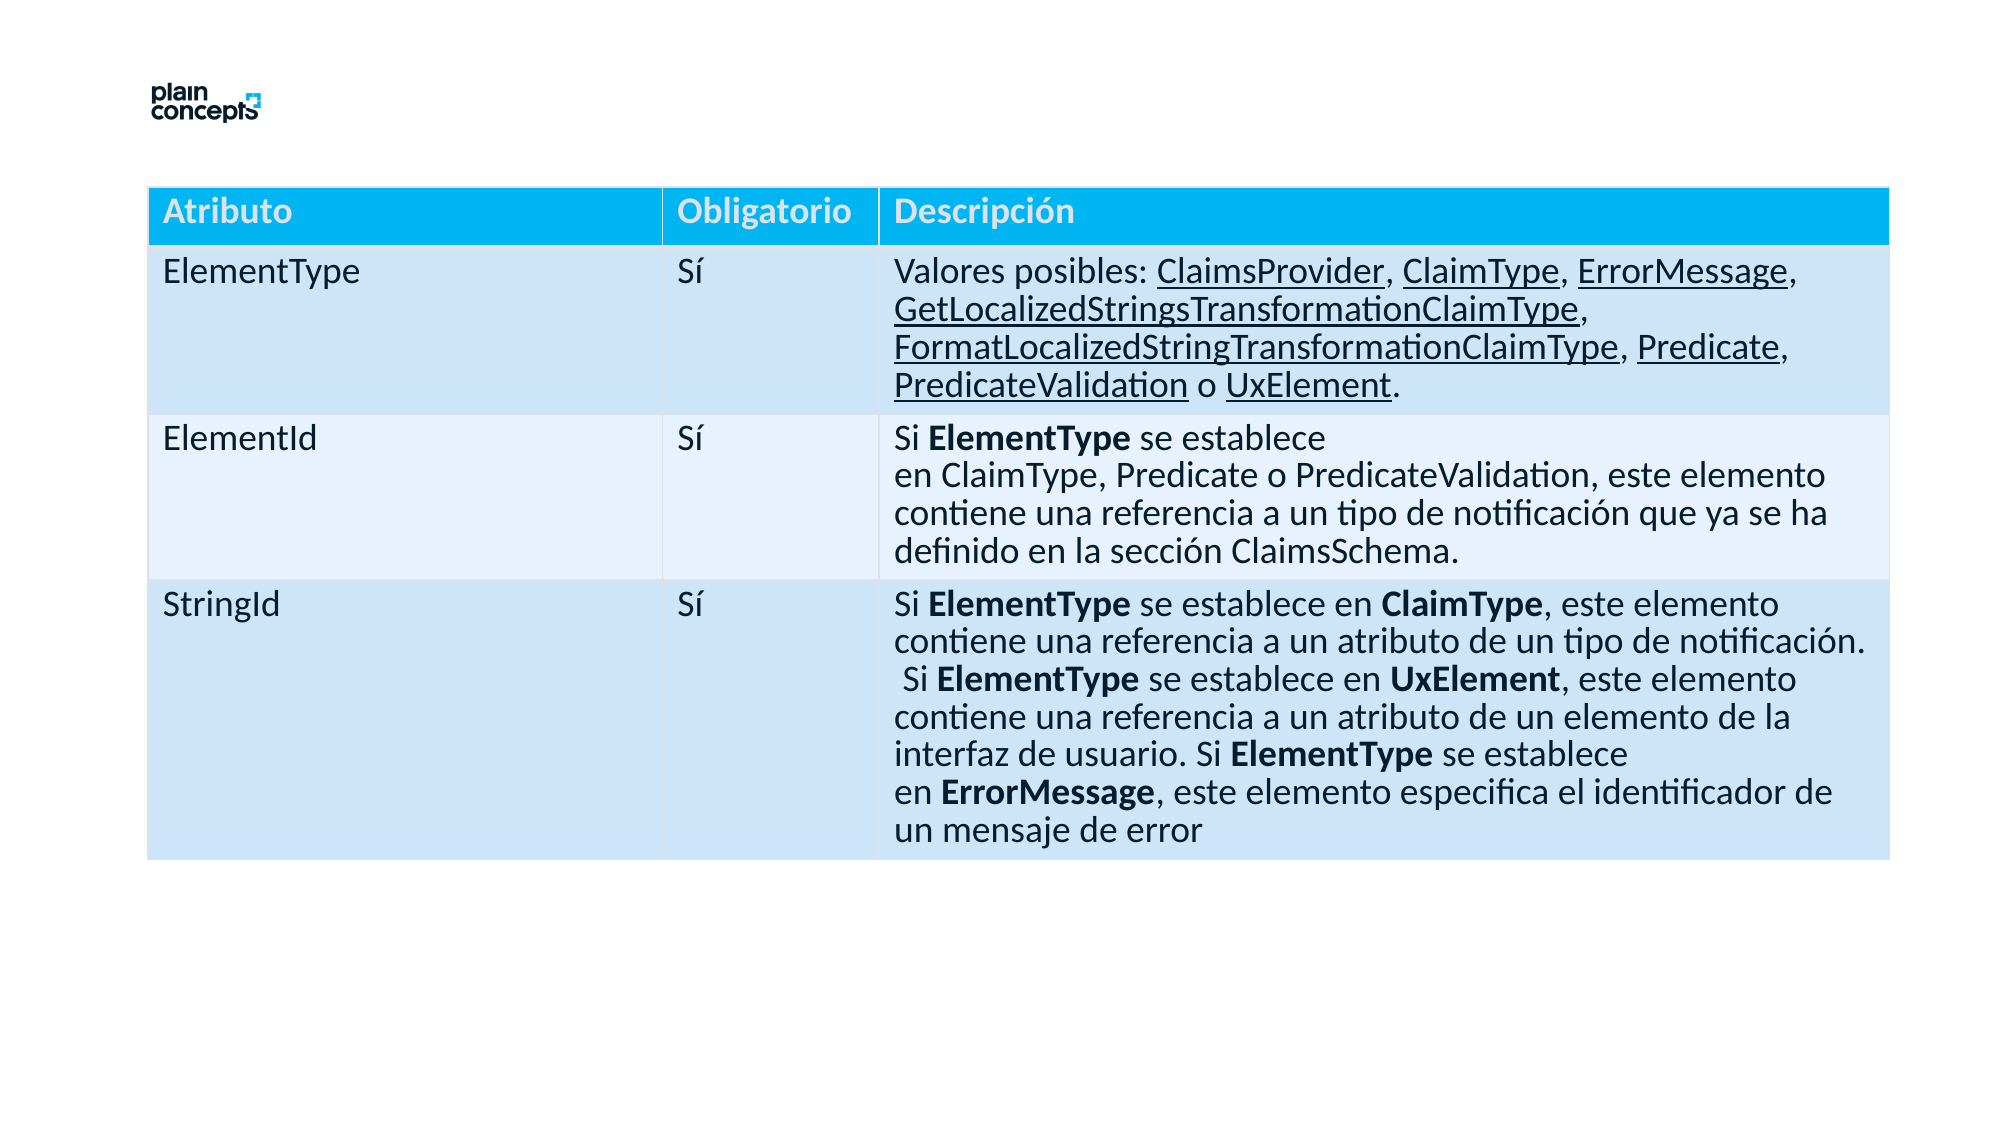

| Atributo | Obligatorio | Descripción |
| --- | --- | --- |
| ElementType | Sí | Valores posibles: ClaimsProvider, ClaimType, ErrorMessage, GetLocalizedStringsTransformationClaimType, FormatLocalizedStringTransformationClaimType, Predicate, PredicateValidation o UxElement. |
| ElementId | Sí | Si ElementType se establece en ClaimType, Predicate o PredicateValidation, este elemento contiene una referencia a un tipo de notificación que ya se ha definido en la sección ClaimsSchema. |
| StringId | Sí | Si ElementType se establece en ClaimType, este elemento contiene una referencia a un atributo de un tipo de notificación.  Si ElementType se establece en UxElement, este elemento contiene una referencia a un atributo de un elemento de la interfaz de usuario. Si ElementType se establece en ErrorMessage, este elemento especifica el identificador de un mensaje de error |